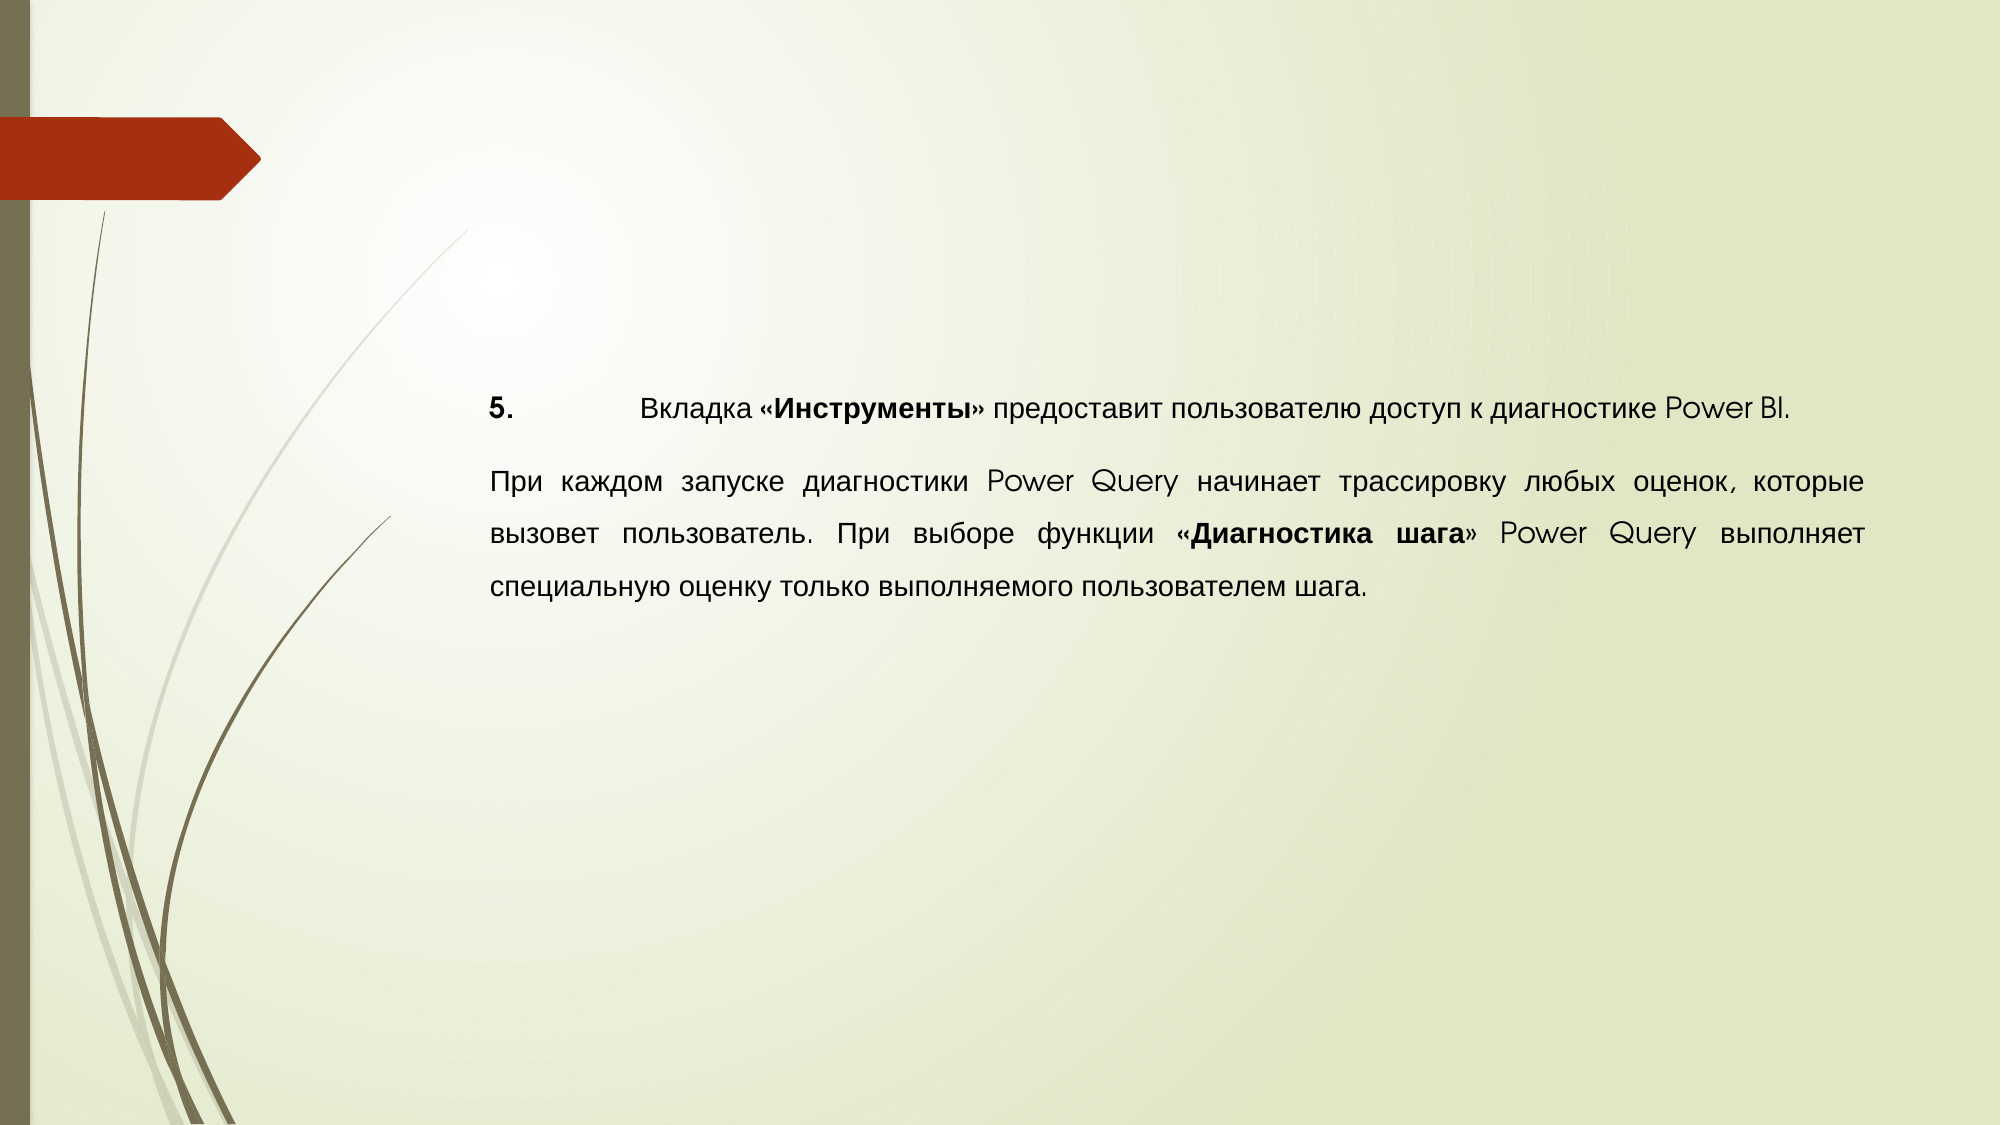

5.	Вкладка «Инструменты» предоставит пользователю доступ к диагностике Power BI.
При каждом запуске диагностики Power Query начинает трассировку любых оценок, которые вызовет пользователь. При выборе функции «Диагностика шага» Power Query выполняет специальную оценку только выполняемого пользователем шага.